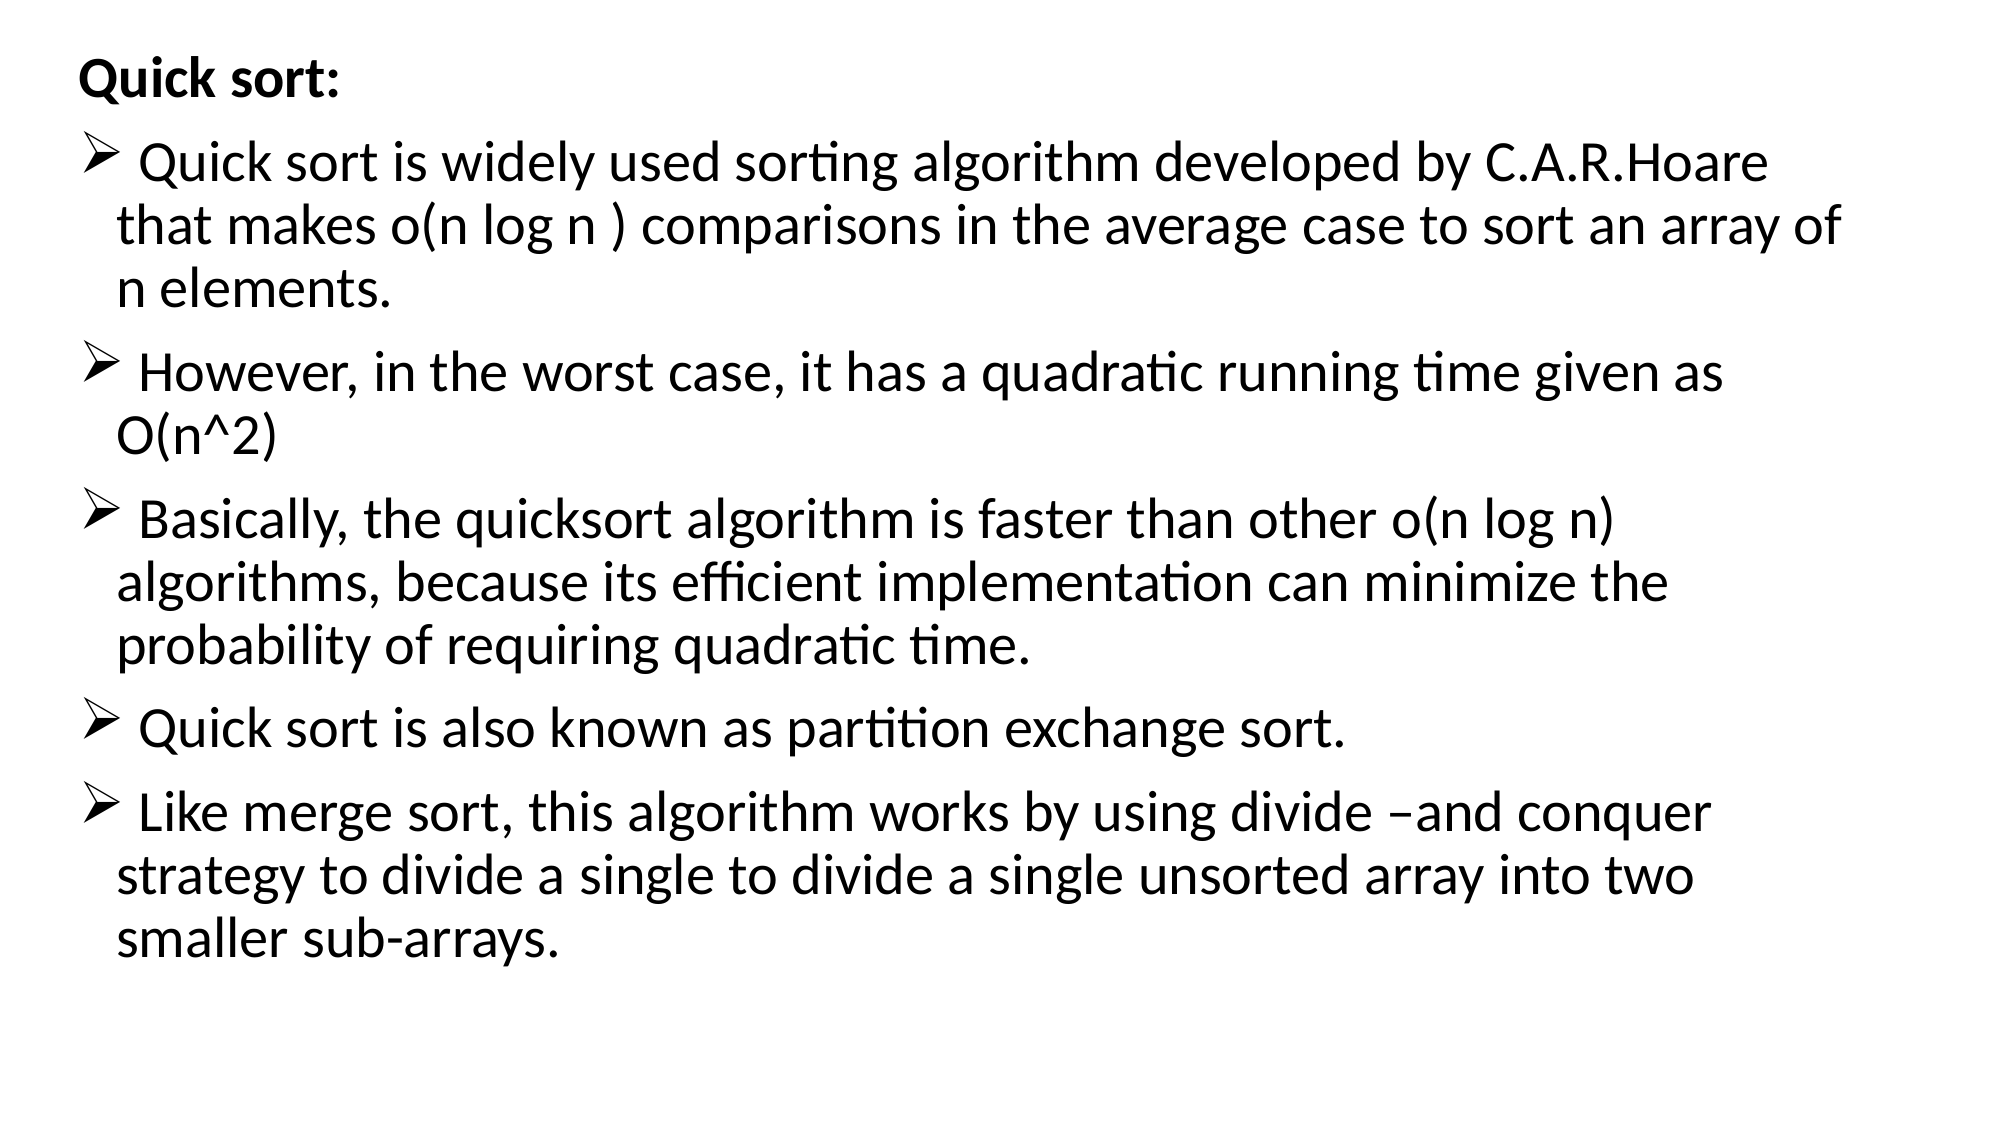

Quick sort:
 Quick sort is widely used sorting algorithm developed by C.A.R.Hoare that makes o(n log n ) comparisons in the average case to sort an array of n elements.
 However, in the worst case, it has a quadratic running time given as O(n^2)
 Basically, the quicksort algorithm is faster than other o(n log n) algorithms, because its efficient implementation can minimize the probability of requiring quadratic time.
 Quick sort is also known as partition exchange sort.
 Like merge sort, this algorithm works by using divide –and conquer strategy to divide a single to divide a single unsorted array into two smaller sub-arrays.